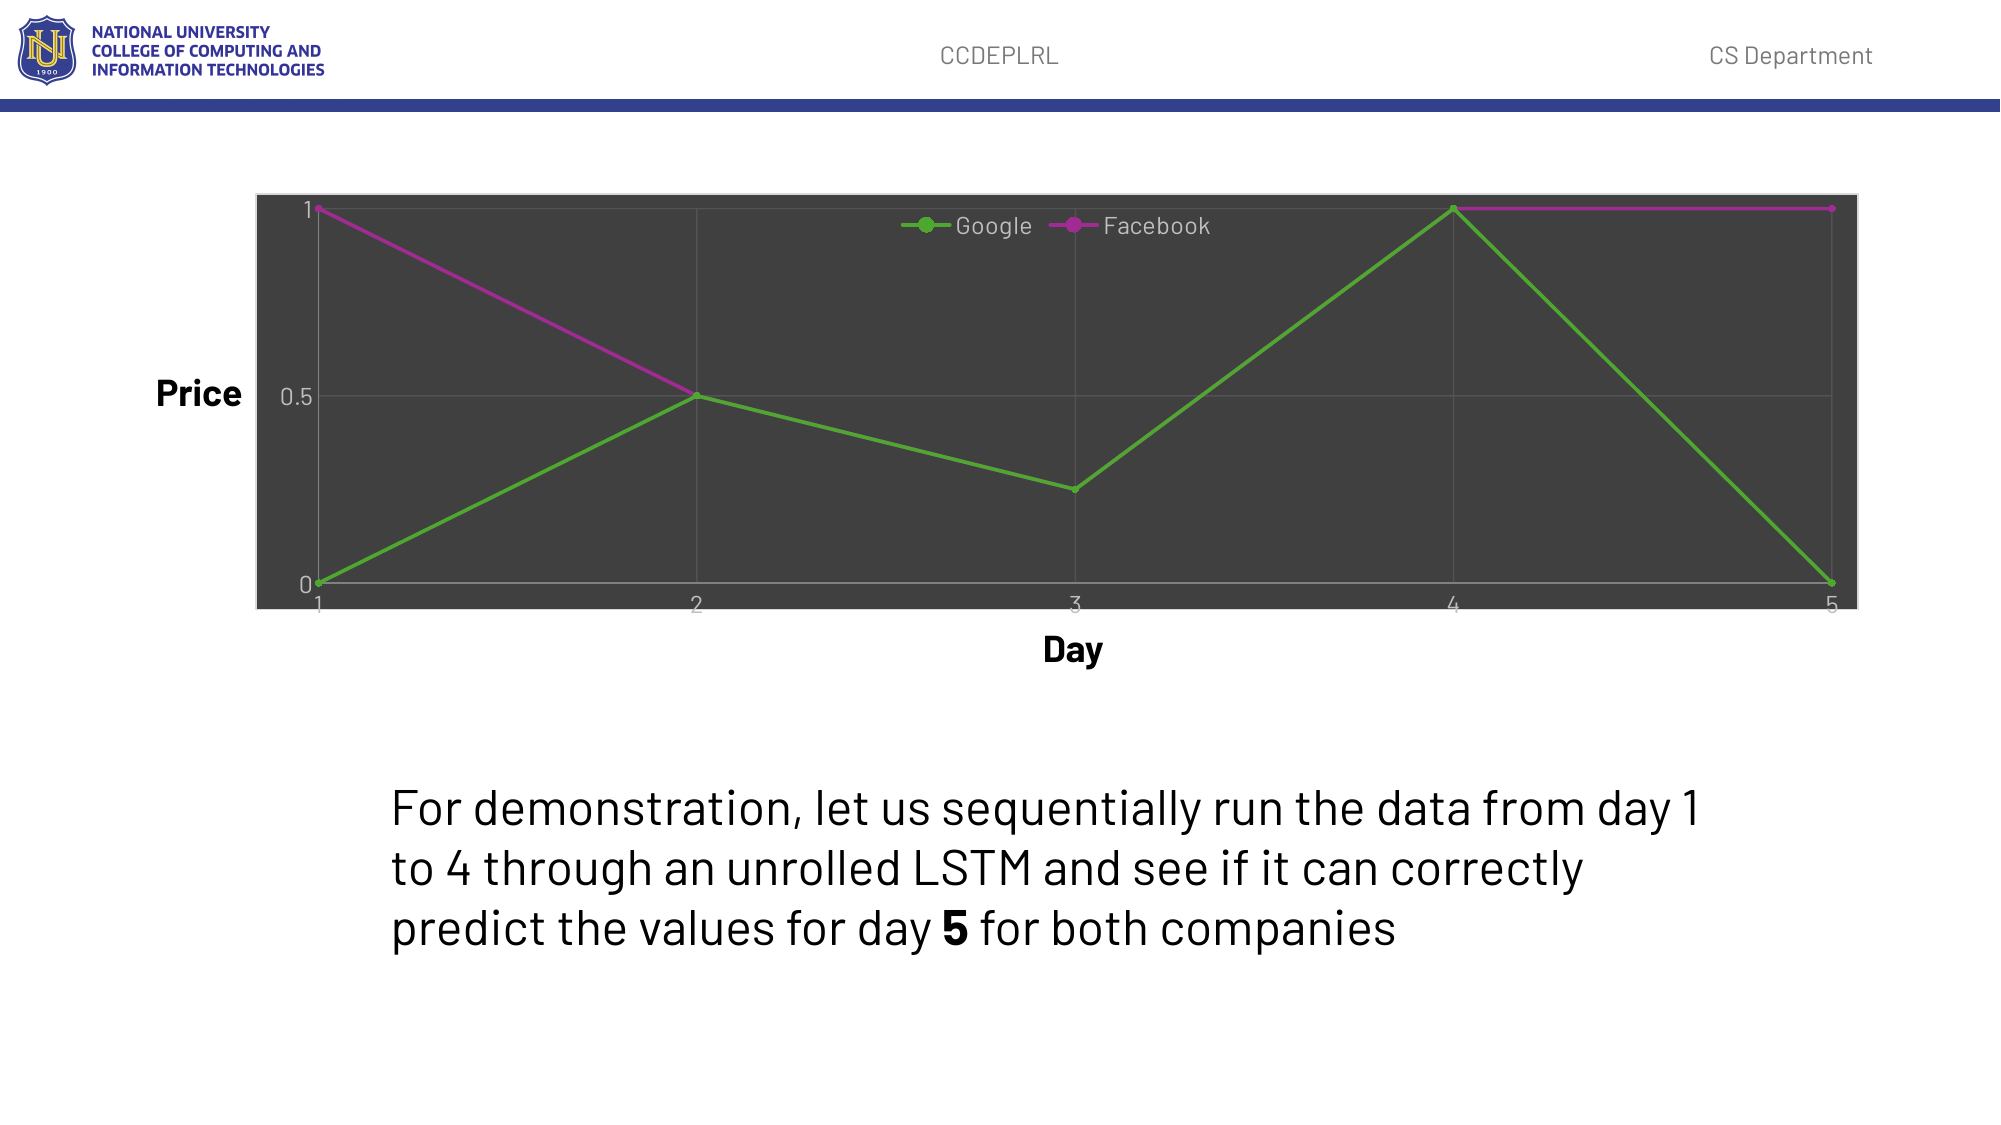

### Chart

| Category | Google |  |
|---|---|---|
Price
Day
For demonstration, let us sequentially run the data from day 1 to 4 through an unrolled LSTM and see if it can correctly predict the values for day 5 for both companies